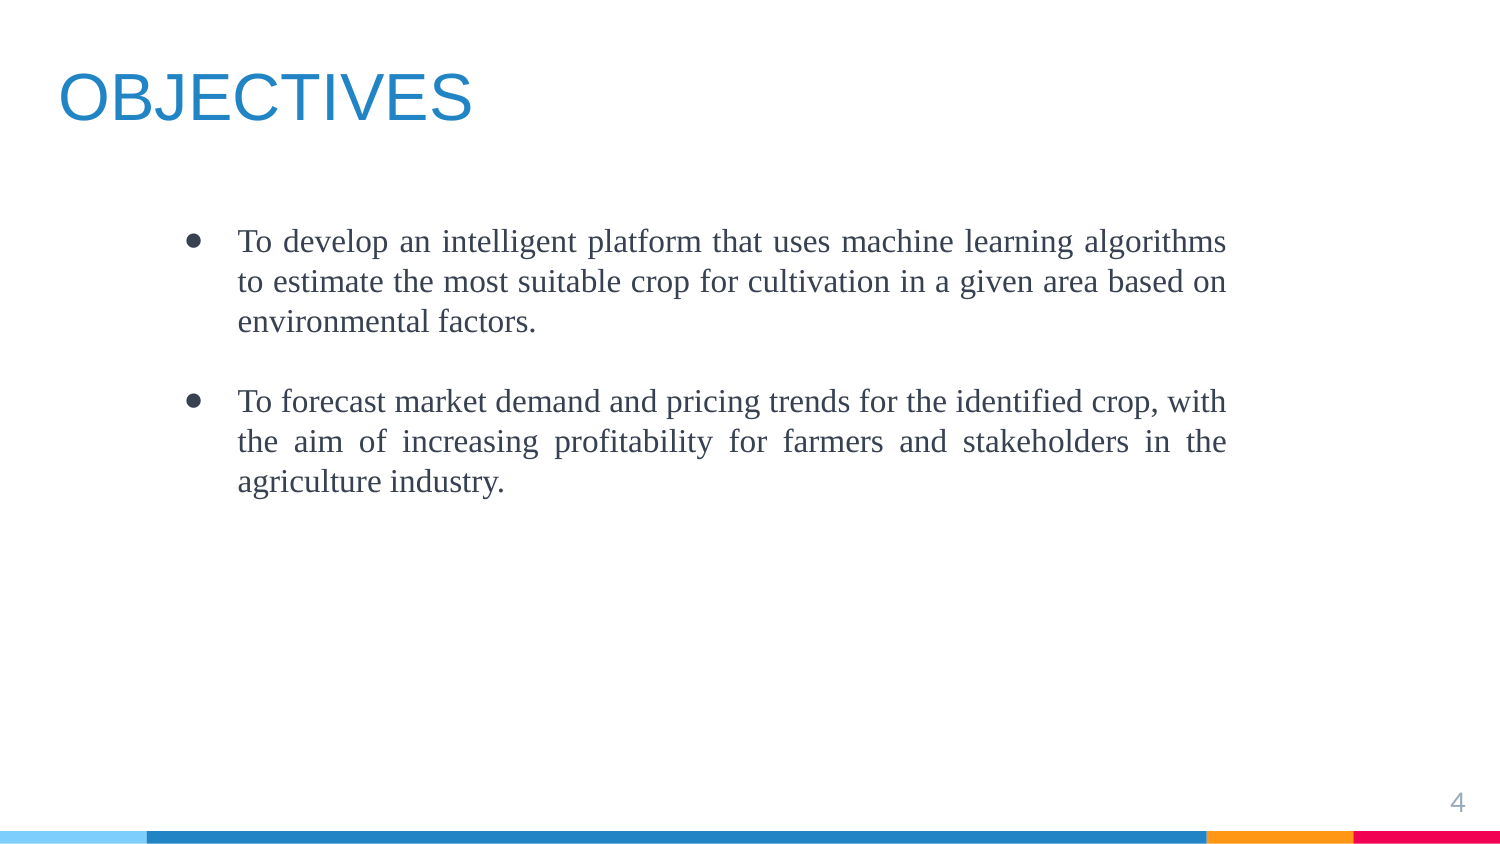

# OBJECTIVES
To develop an intelligent platform that uses machine learning algorithms to estimate the most suitable crop for cultivation in a given area based on environmental factors.

To forecast market demand and pricing trends for the identified crop, with the aim of increasing profitability for farmers and stakeholders in the agriculture industry.
4